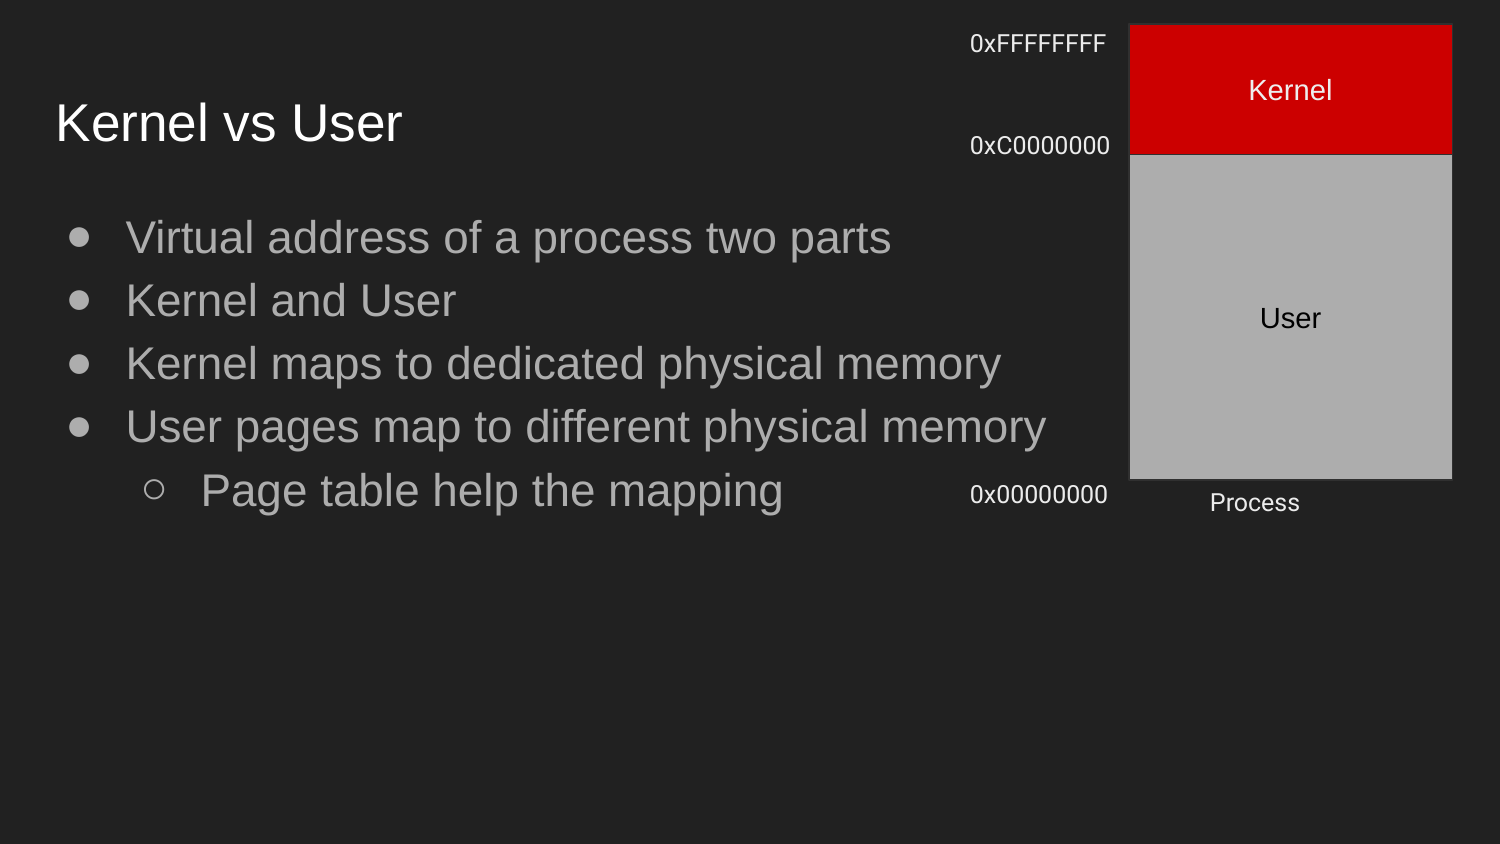

0xFFFFFFFF
Kernel
# Kernel vs User
0xC0000000
User
Virtual address of a process two parts
Kernel and User
Kernel maps to dedicated physical memory
User pages map to different physical memory
Page table help the mapping
0x00000000
Process